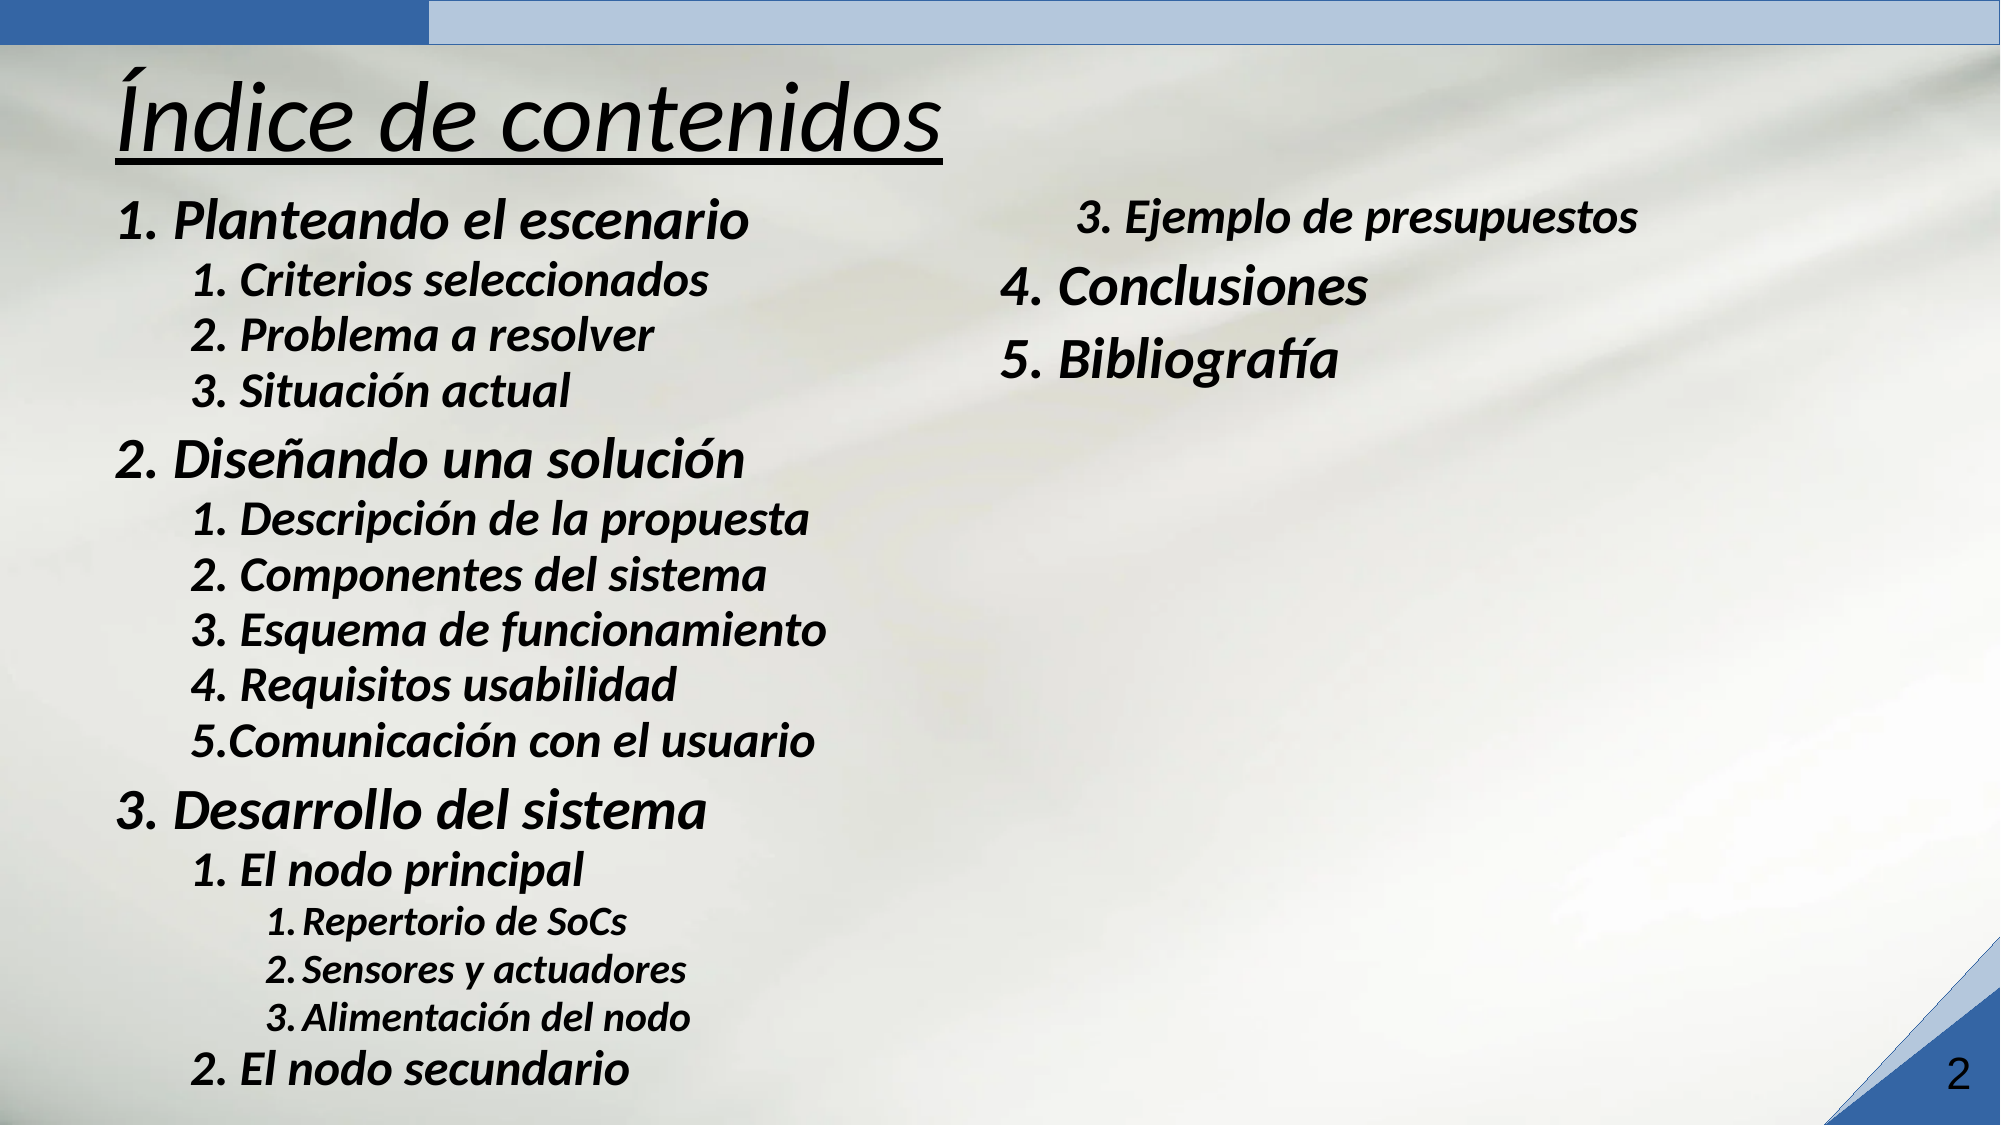

Índice de contenidos
 Planteando el escenario
 Criterios seleccionados
 Problema a resolver
 Situación actual
 Diseñando una solución
 Descripción de la propuesta
 Componentes del sistema
 Esquema de funcionamiento
 Requisitos usabilidad
Comunicación con el usuario
 Desarrollo del sistema
 El nodo principal
Repertorio de SoCs
Sensores y actuadores
Alimentación del nodo
 El nodo secundario
 Ejemplo de presupuestos
 Conclusiones
 Bibliografía

2